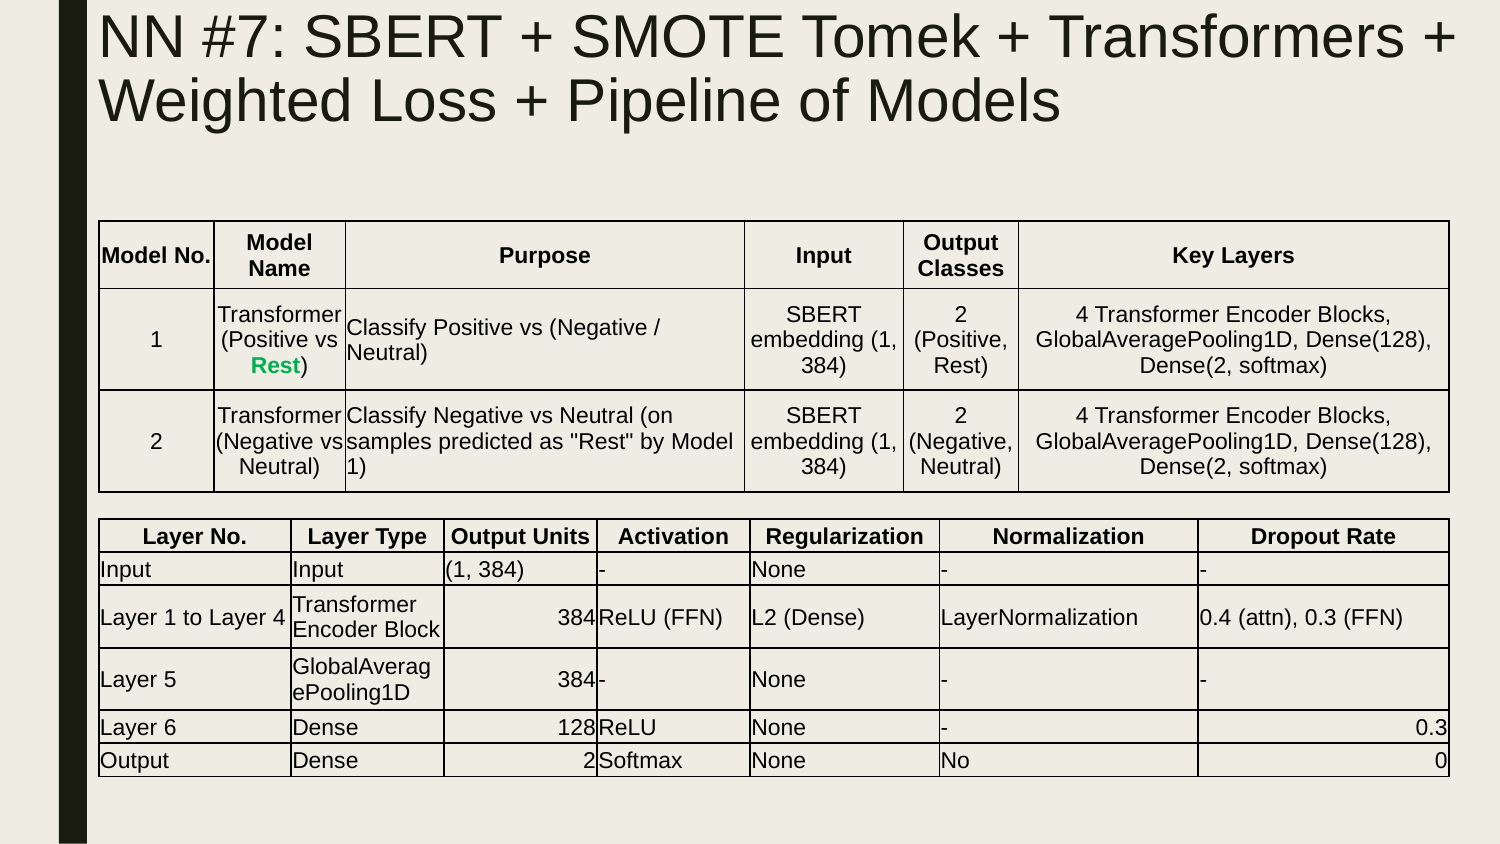

# NN #7: SBERT + SMOTE Tomek + Transformers + Weighted Loss + Pipeline of Models
| Model No. | Model Name | Purpose | Input | Output Classes | Key Layers |
| --- | --- | --- | --- | --- | --- |
| 1 | Transformer (Positive vs Rest) | Classify Positive vs (Negative / Neutral) | SBERT embedding (1, 384) | 2 (Positive, Rest) | 4 Transformer Encoder Blocks, GlobalAveragePooling1D, Dense(128), Dense(2, softmax) |
| 2 | Transformer (Negative vs Neutral) | Classify Negative vs Neutral (on samples predicted as "Rest" by Model 1) | SBERT embedding (1, 384) | 2 (Negative, Neutral) | 4 Transformer Encoder Blocks, GlobalAveragePooling1D, Dense(128), Dense(2, softmax) |
| Layer No. | Layer Type | Output Units | Activation | Regularization | Normalization | Dropout Rate |
| --- | --- | --- | --- | --- | --- | --- |
| Input | Input | (1, 384) | - | None | - | - |
| Layer 1 to Layer 4 | Transformer Encoder Block | 384 | ReLU (FFN) | L2 (Dense) | LayerNormalization | 0.4 (attn), 0.3 (FFN) |
| Layer 5 | GlobalAveragePooling1D | 384 | - | None | - | - |
| Layer 6 | Dense | 128 | ReLU | None | - | 0.3 |
| Output | Dense | 2 | Softmax | None | No | 0 |